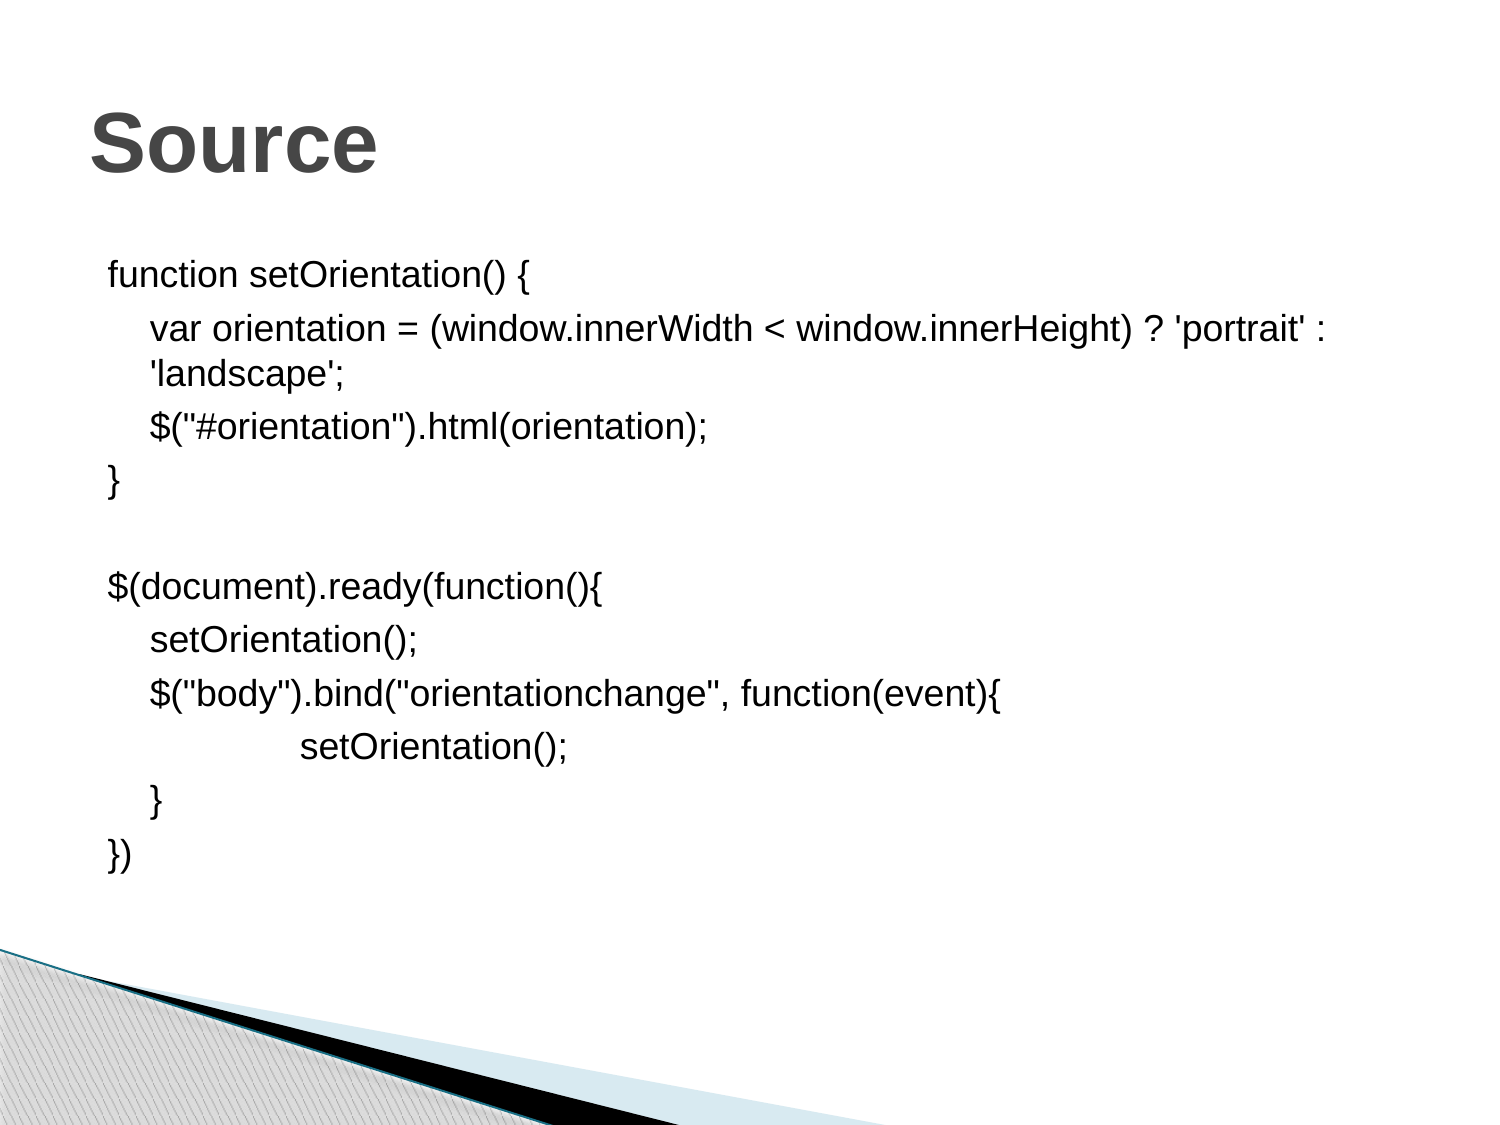

# Source
function setOrientation() {
	var orientation = (window.innerWidth < window.innerHeight) ? 'portrait' : 'landscape';
	$("#orientation").html(orientation);
}

$(document).ready(function(){
	setOrientation();
	$("body").bind("orientationchange", function(event){
		setOrientation();
	}
})